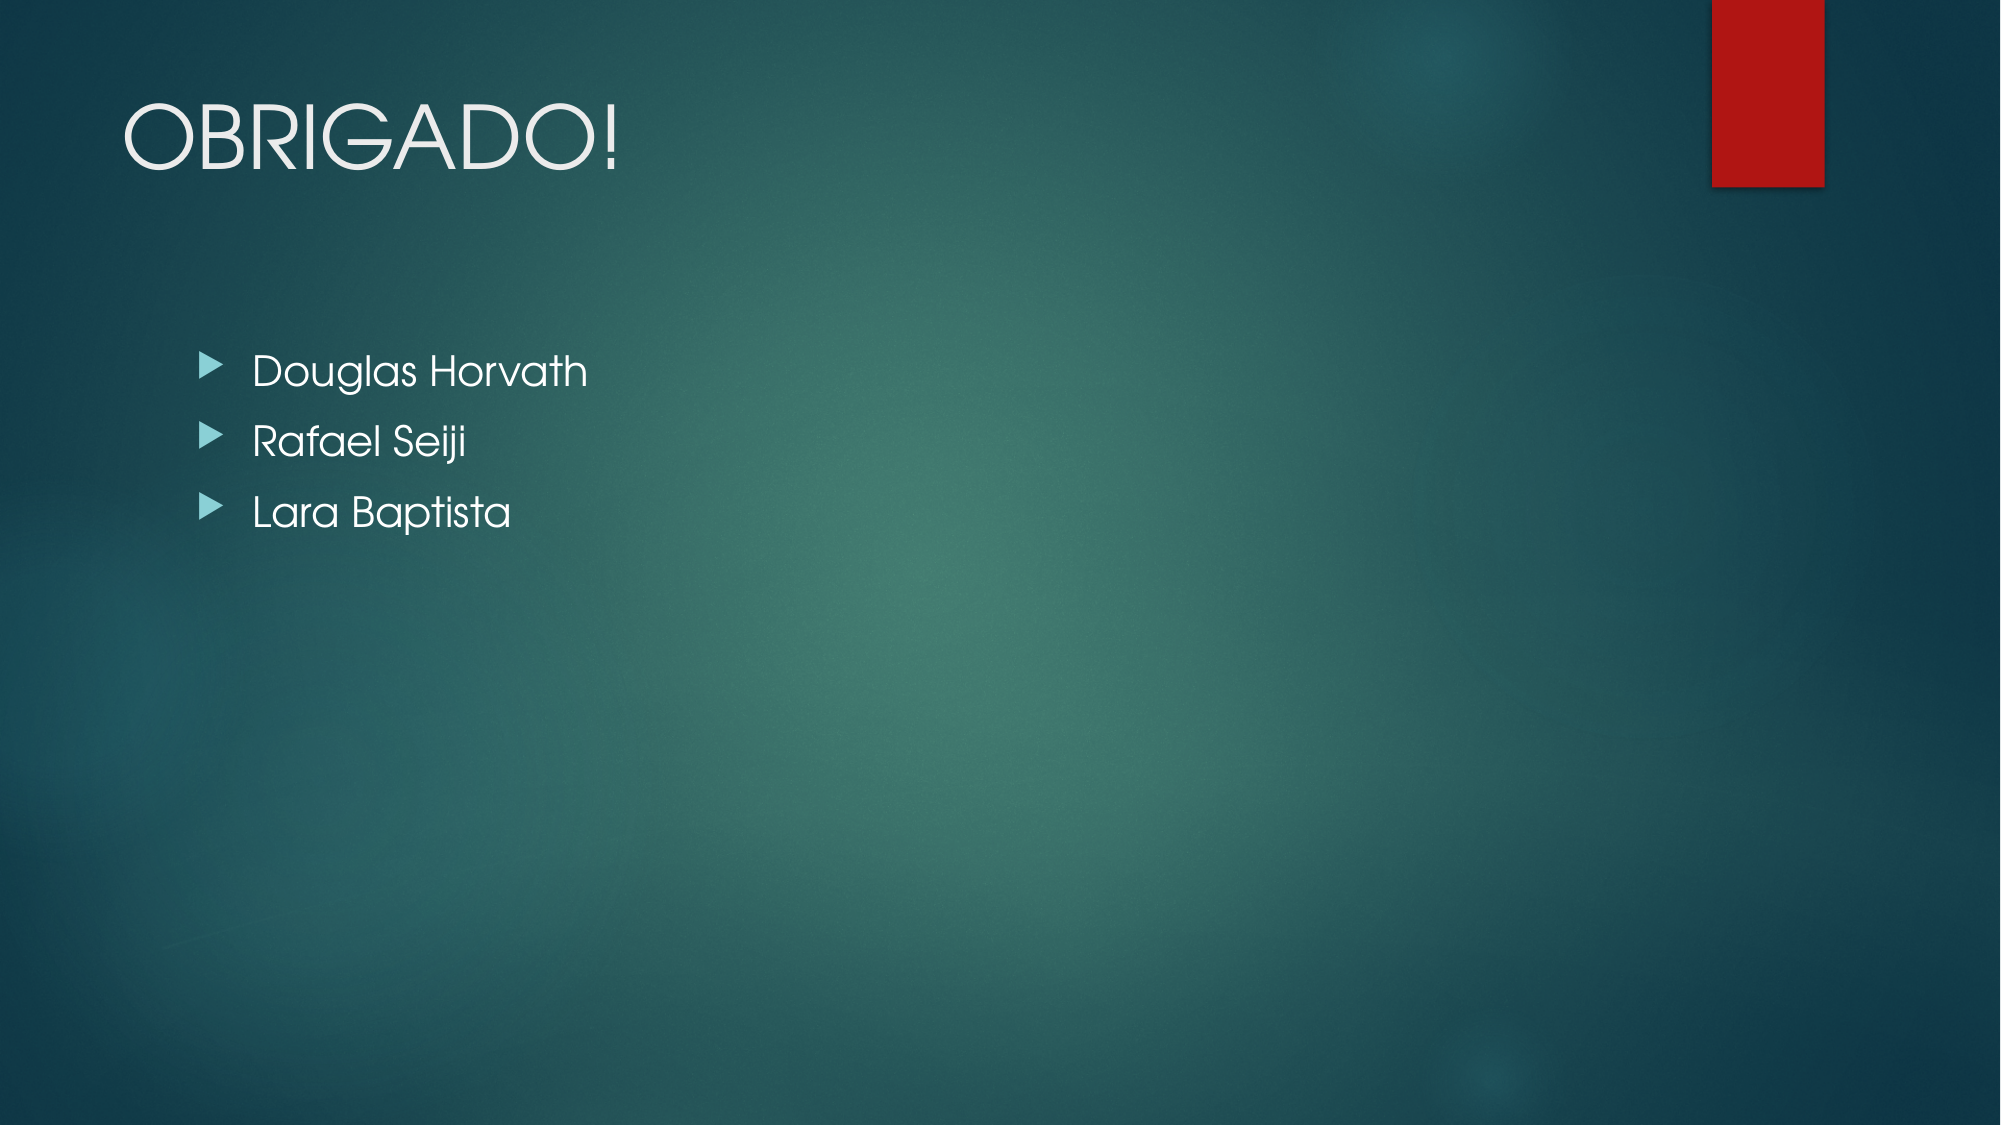

# OBRIGADO!
Douglas Horvath
Rafael Seiji
Lara Baptista